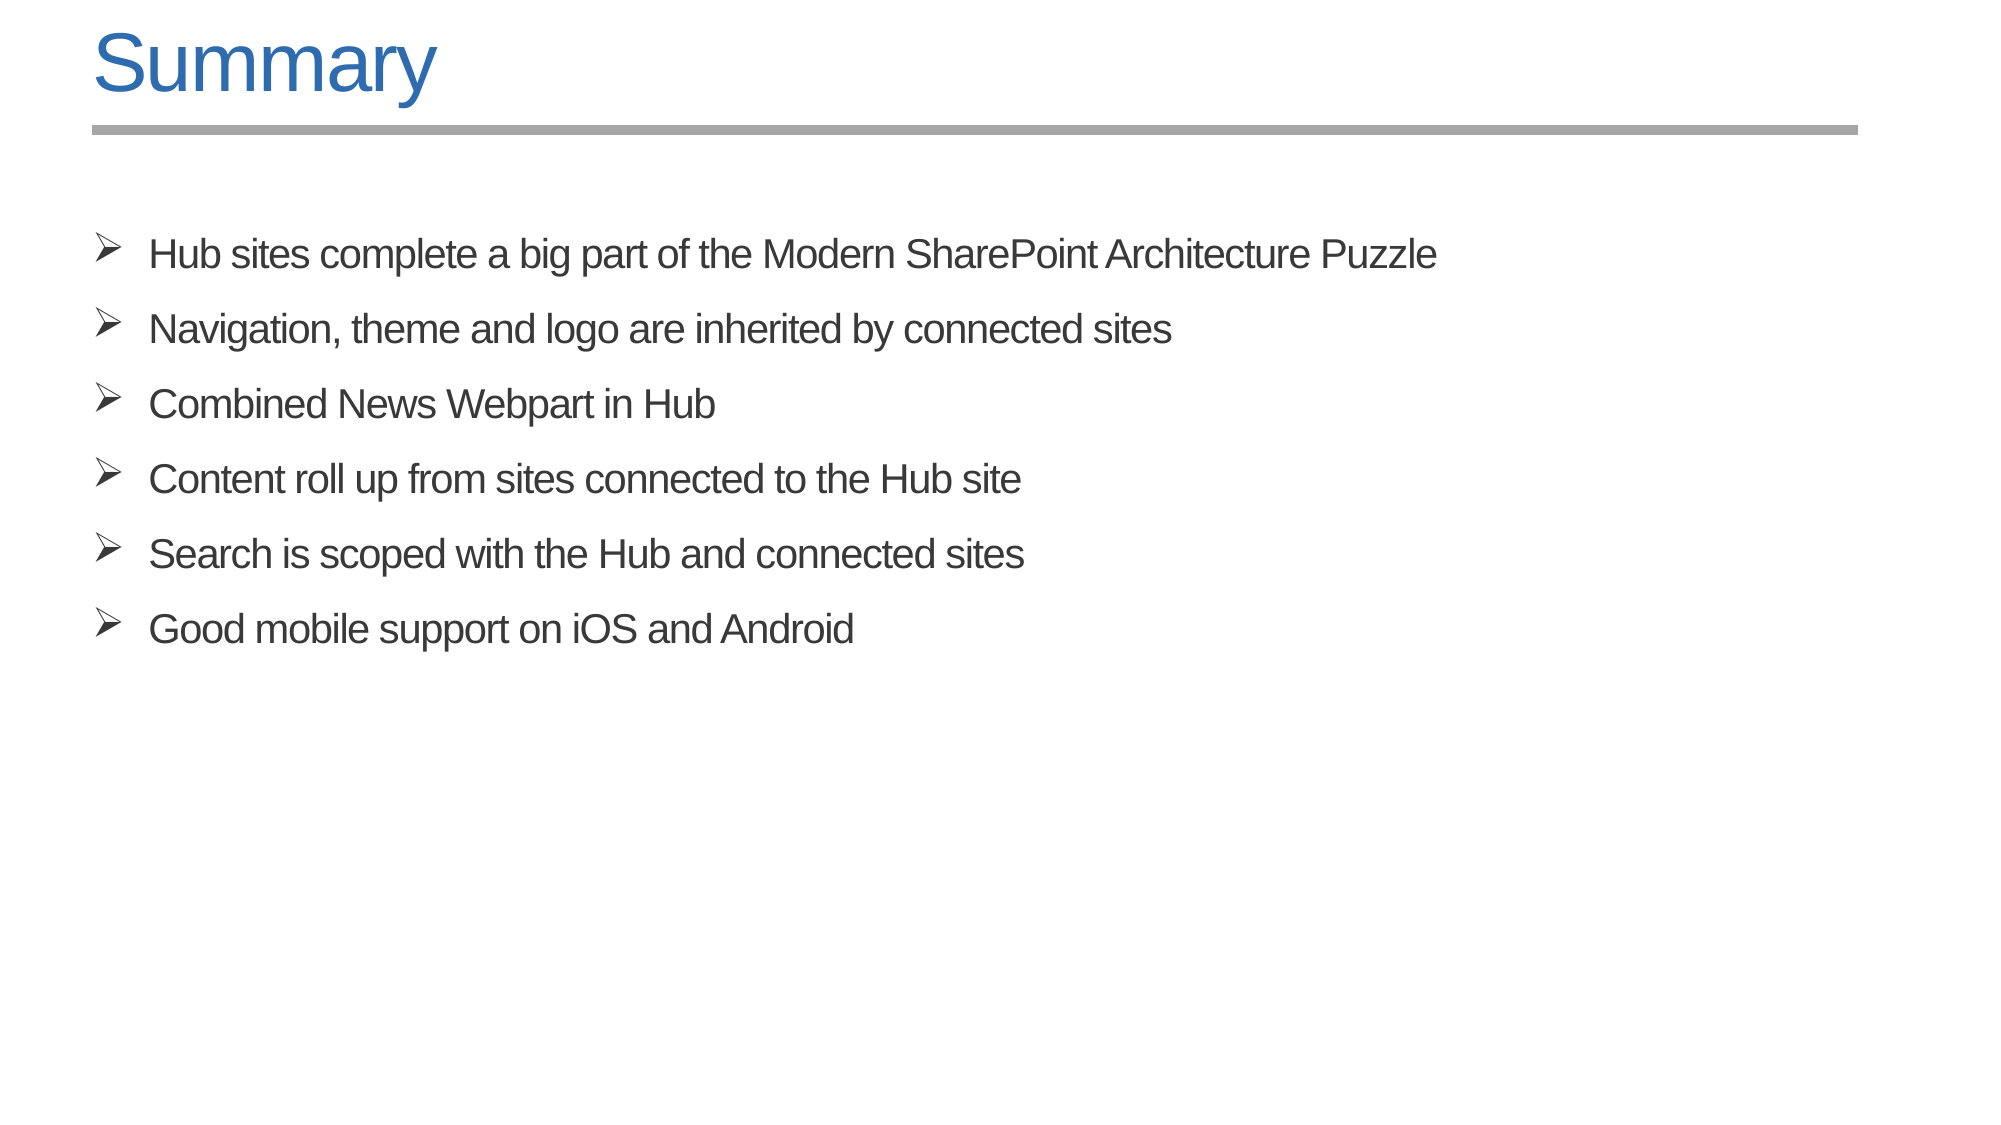

# Summary
Hub sites complete a big part of the Modern SharePoint Architecture Puzzle
Navigation, theme and logo are inherited by connected sites
Combined News Webpart in Hub
Content roll up from sites connected to the Hub site
Search is scoped with the Hub and connected sites
Good mobile support on iOS and Android